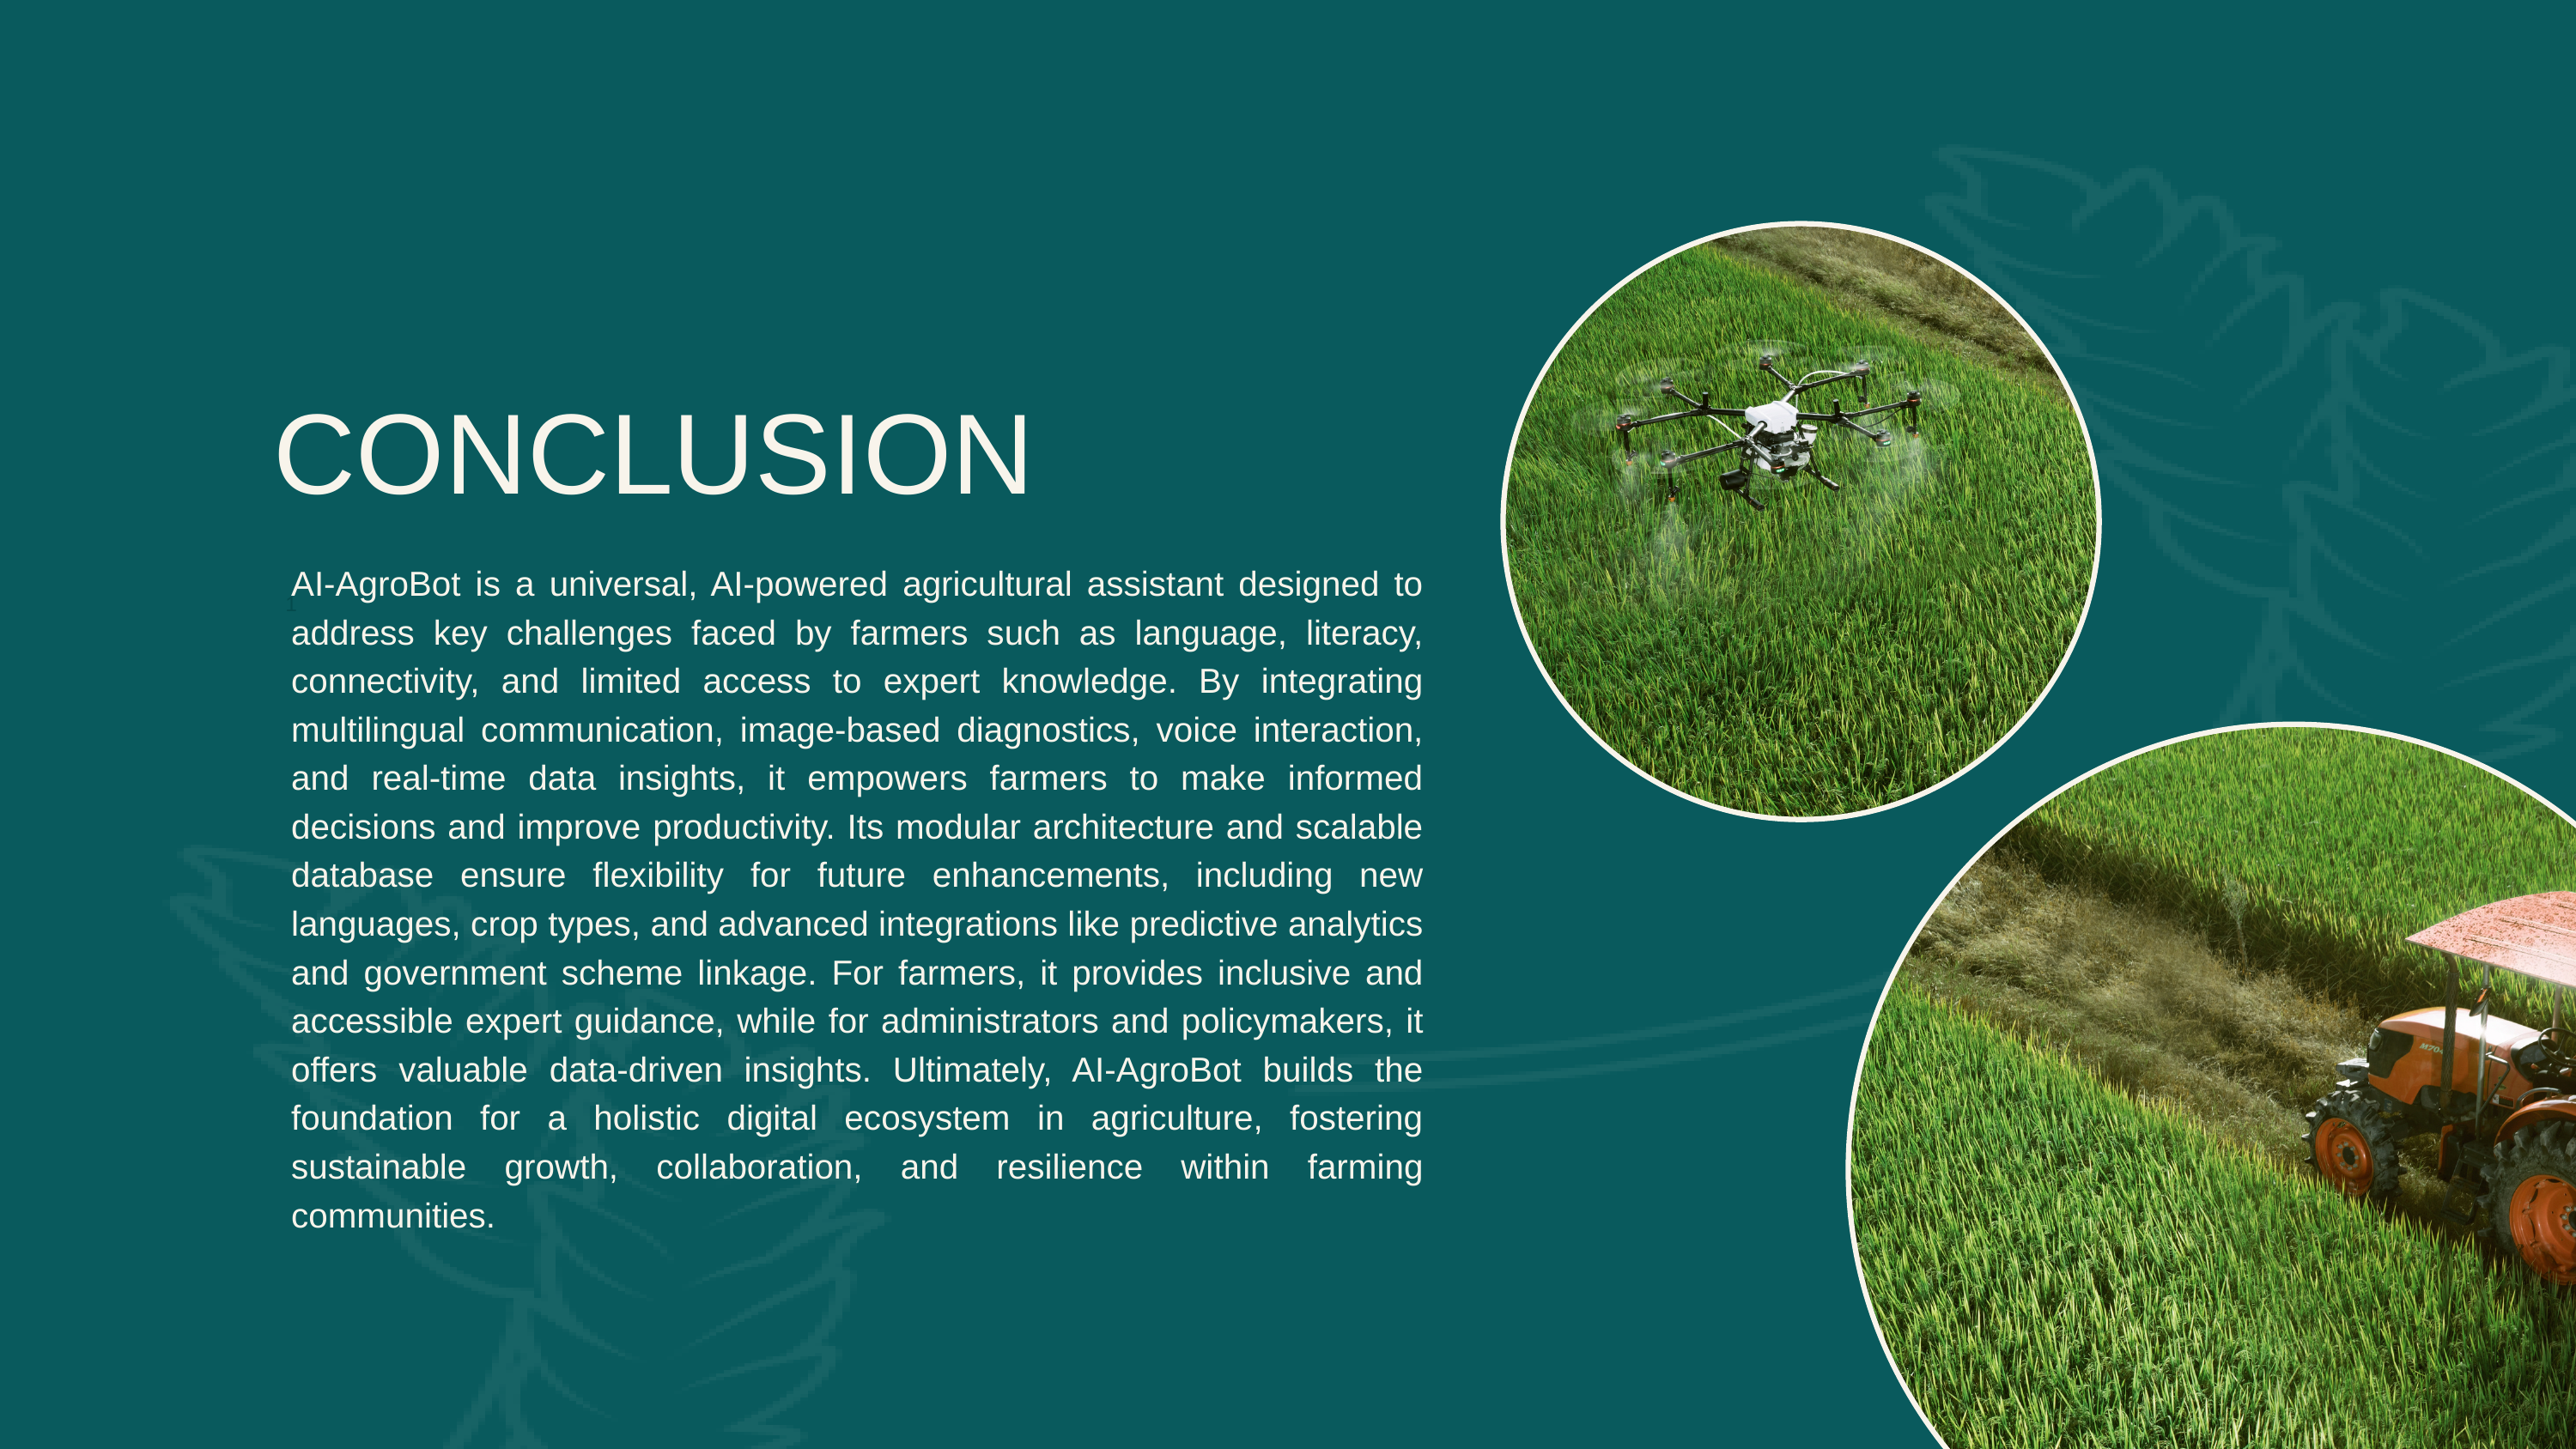

CONCLUSION
AI-AgroBot is a universal, AI-powered agricultural assistant designed to address key challenges faced by farmers such as language, literacy, connectivity, and limited access to expert knowledge. By integrating multilingual communication, image-based diagnostics, voice interaction, and real-time data insights, it empowers farmers to make informed decisions and improve productivity. Its modular architecture and scalable database ensure flexibility for future enhancements, including new languages, crop types, and advanced integrations like predictive analytics and government scheme linkage. For farmers, it provides inclusive and accessible expert guidance, while for administrators and policymakers, it offers valuable data-driven insights. Ultimately, AI-AgroBot builds the foundation for a holistic digital ecosystem in agriculture, fostering sustainable growth, collaboration, and resilience within farming communities.

1